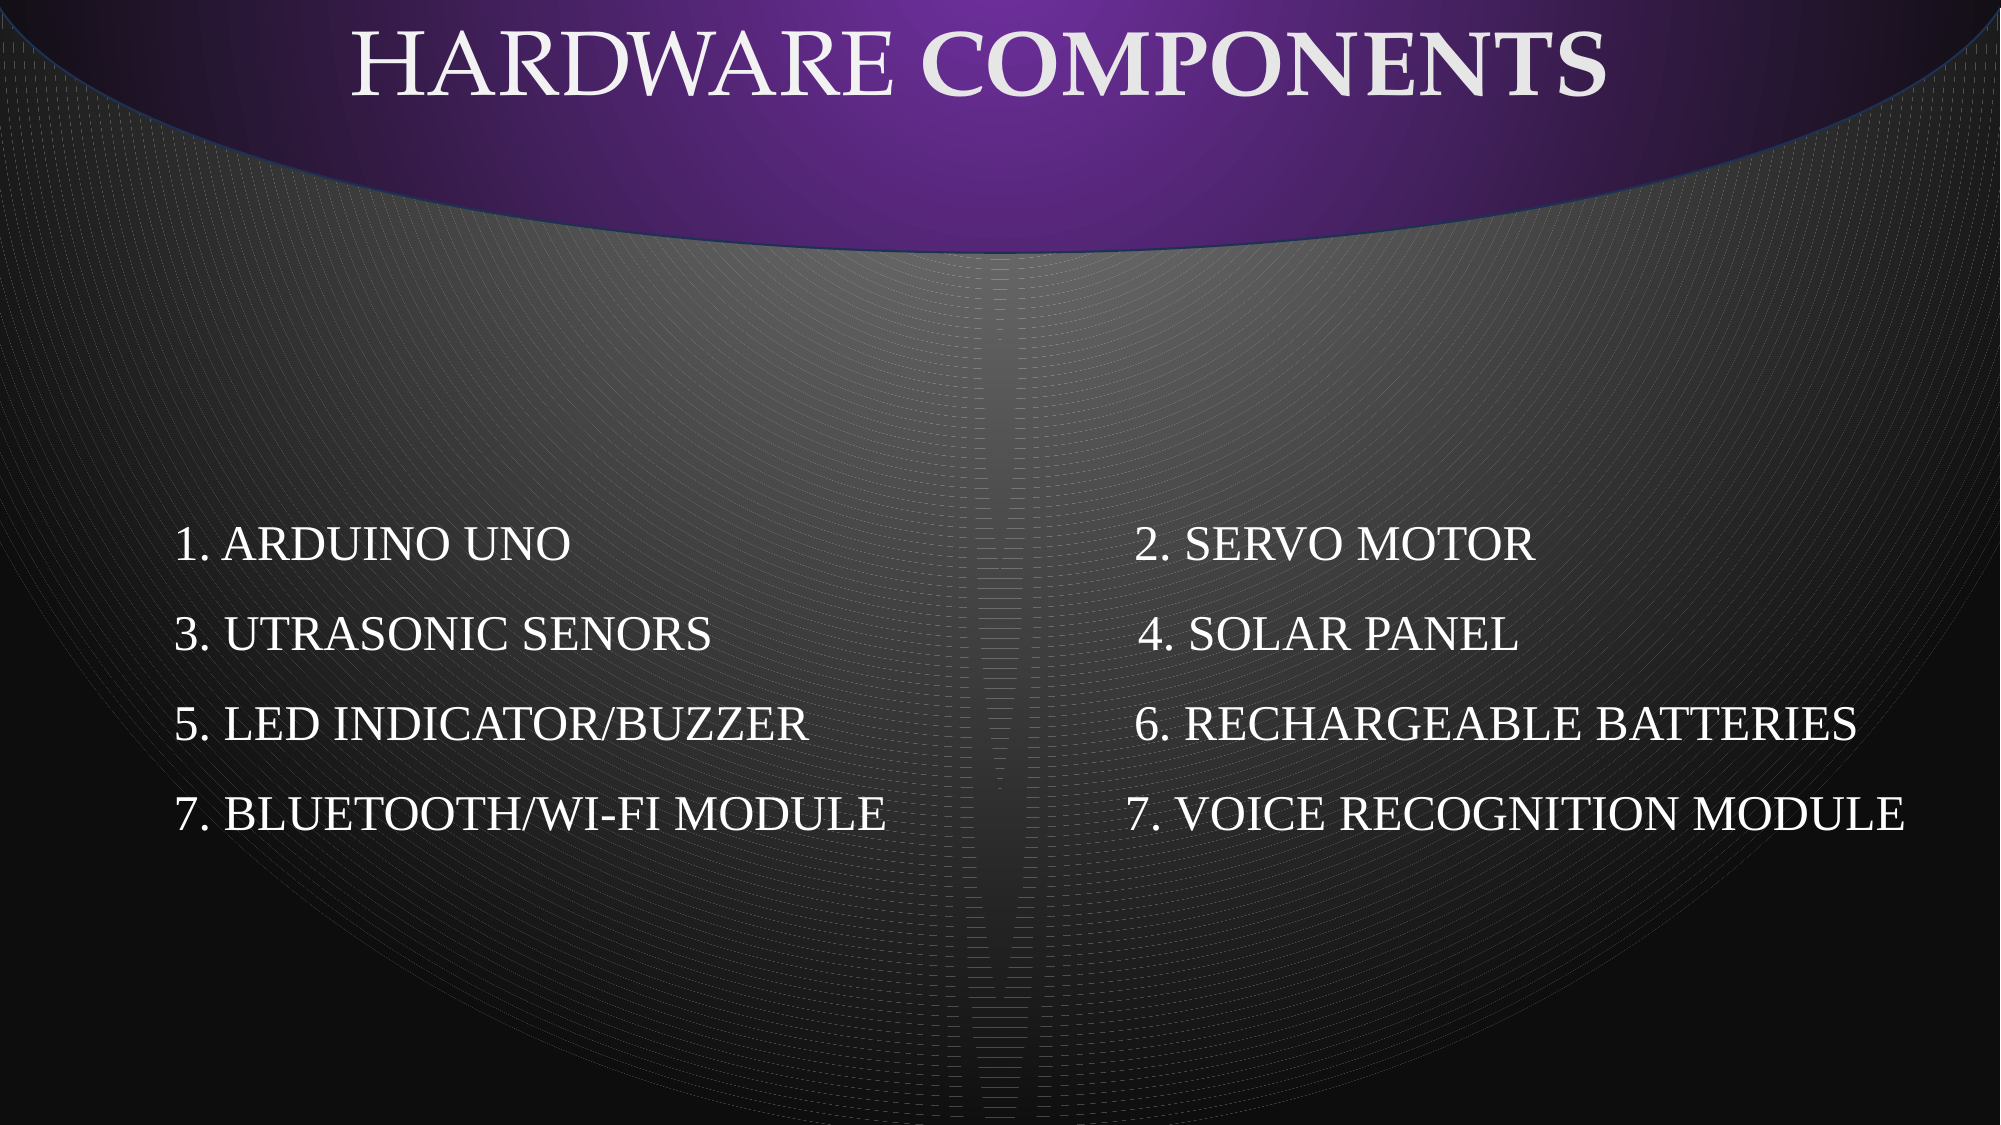

HARDWARE COMPONENTS
1. ARDUINO UNO                                             2. SERVO MOTOR
3. UTRASONIC SENORS                                  4. SOLAR PANEL
5. LED INDICATOR/BUZZER                          6. RECHARGEABLE BATTERIES
7. BLUETOOTH/WI-FI MODULE                   7. VOICE RECOGNITION MODULE